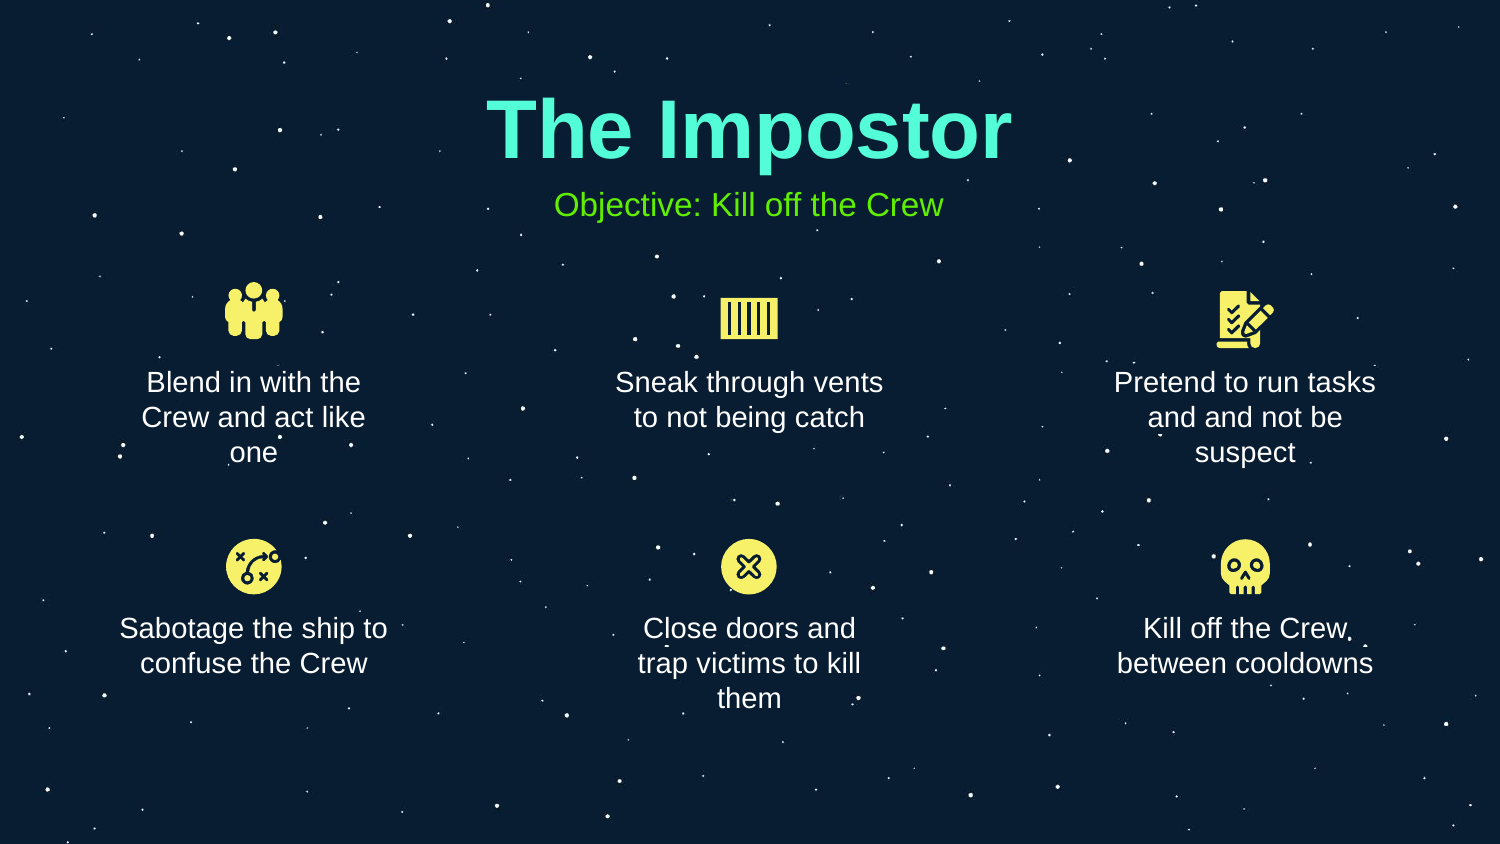

# The Impostor
Objective: Kill off the Crew

Blend in with the Crew and act like one
Sneak through vents to not being catch
Pretend to run tasks and and not be suspect

Sabotage the ship to confuse the Crew
Close doors and trap victims to kill them
Kill off the Crew between cooldowns